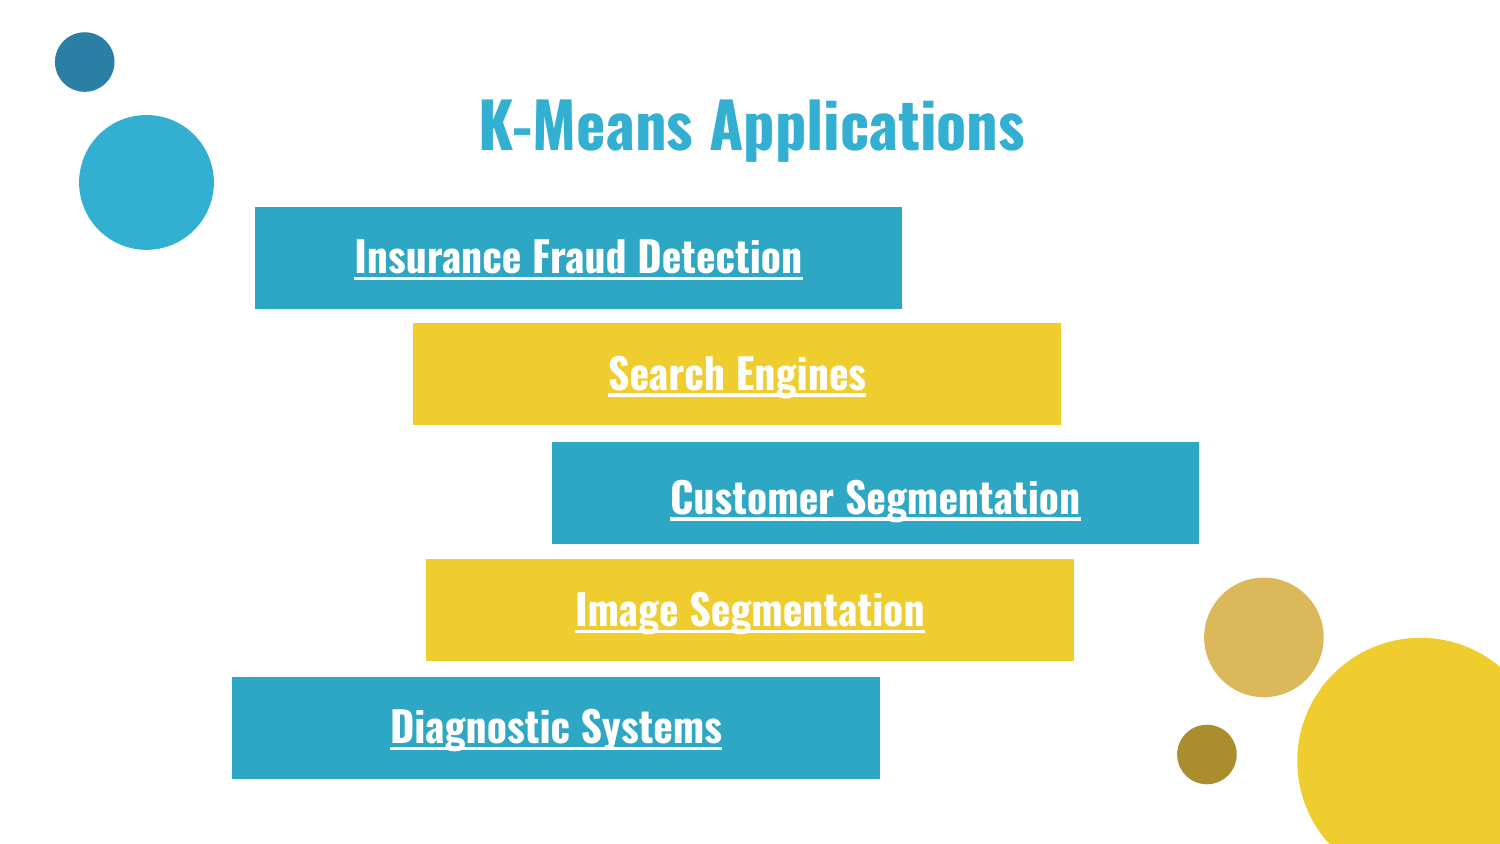

# K-Means Applications

Insurance Fraud Detection

Search Engines

Customer Segmentation

Image Segmentation

Diagnostic Systems